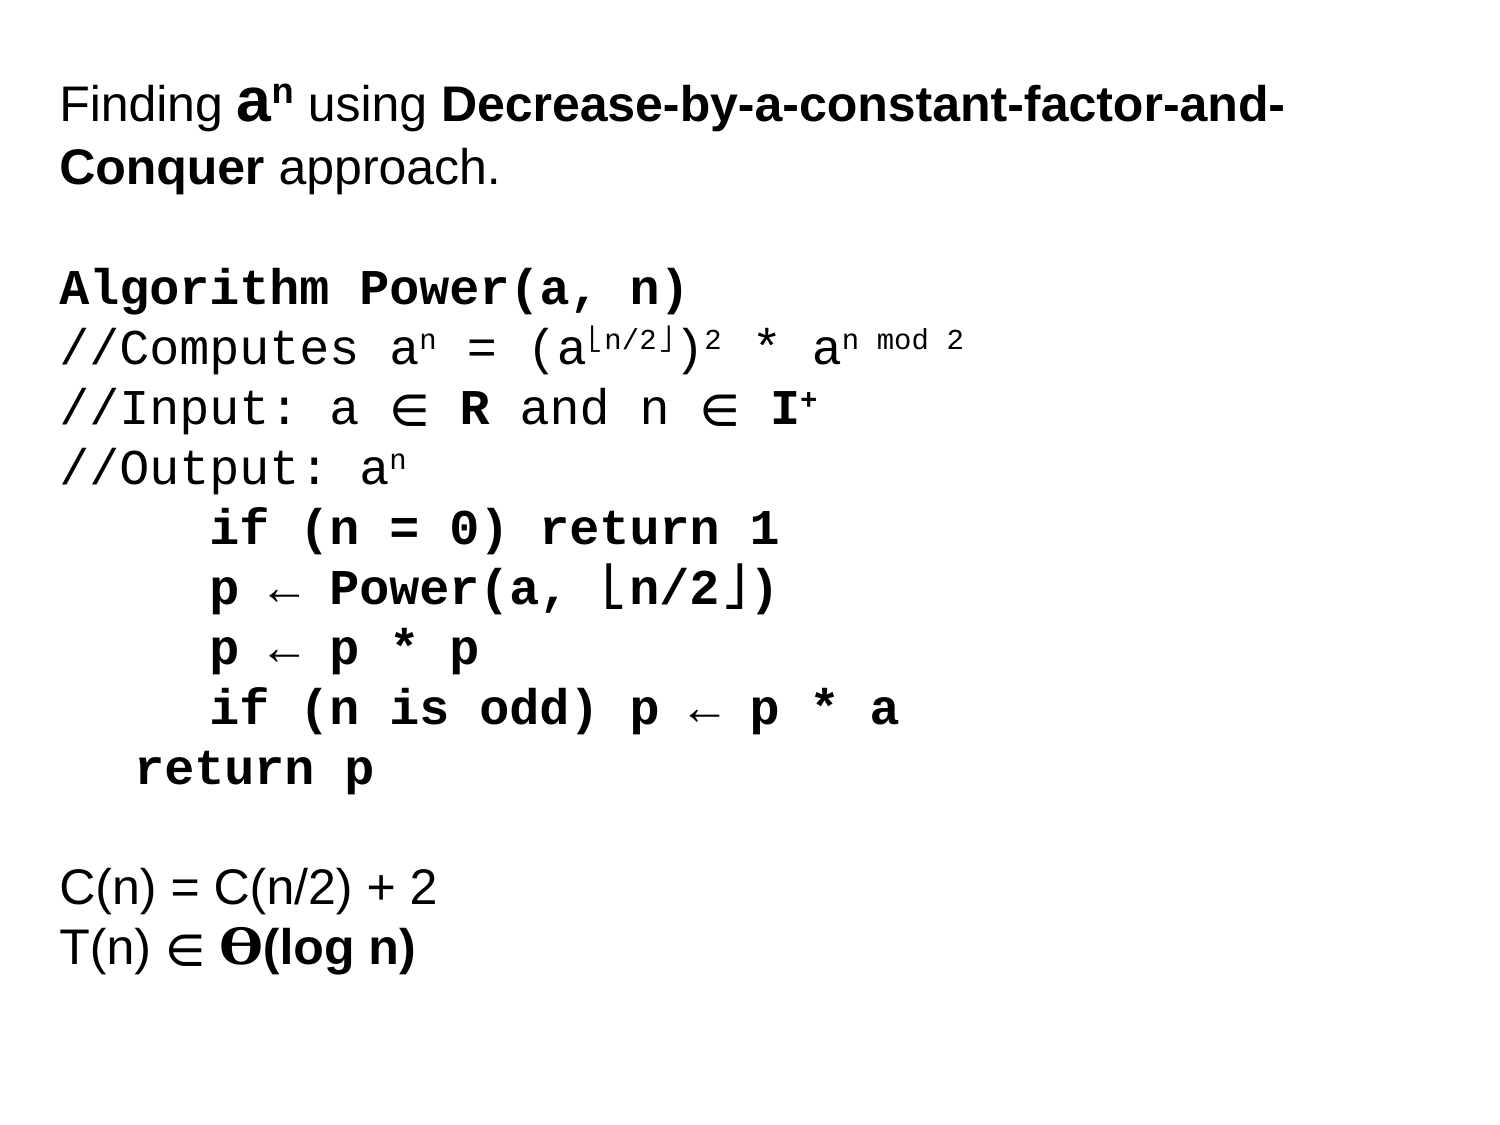

Finding an using Decrease-by-a-constant-factor-and-Conquer approach.

Algorithm Power(a, n)
//Computes an = (a⌊n/2⌋)2 * an mod 2
//Input: a ∈ R and n ∈ I+
//Output: an
	if (n = 0) return 1
	p ← Power(a, ⌊n/2⌋)
	p ← p * p
	if (n is odd) p ← p * a
return p

C(n) = C(n/2) + 2
T(n) ∈ 𝚹(log n)